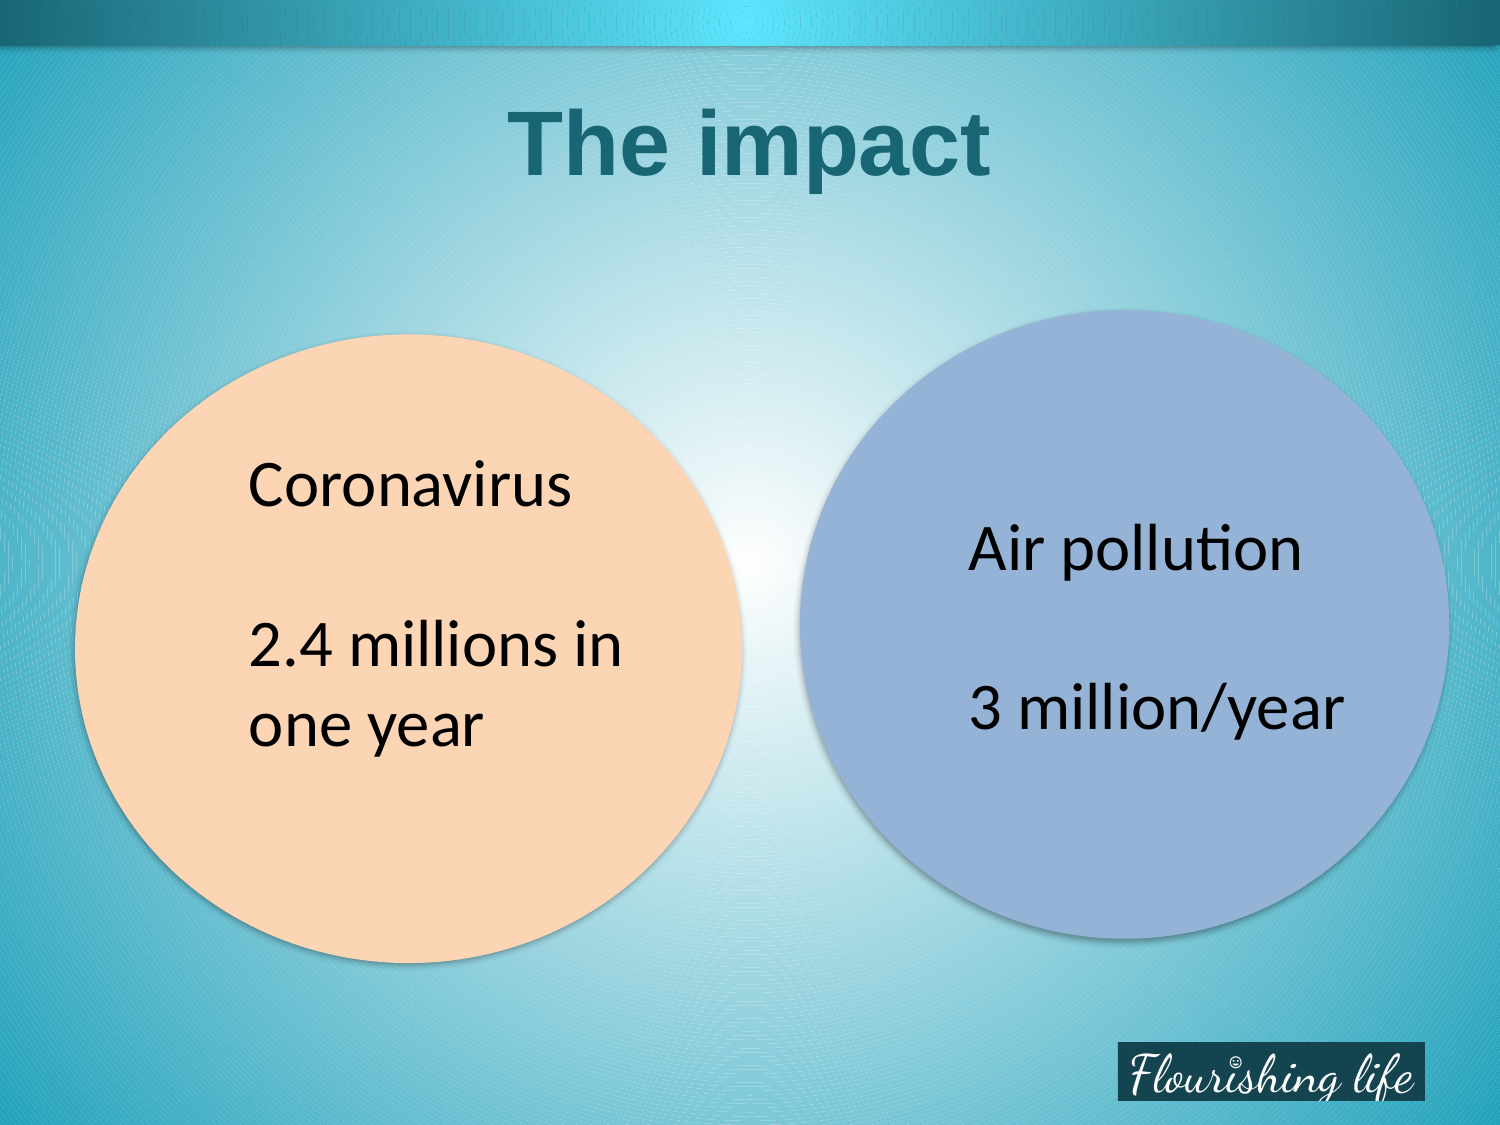

# The impact

Coronavirus

2.4 millions in one year
Air pollution

3 million/year